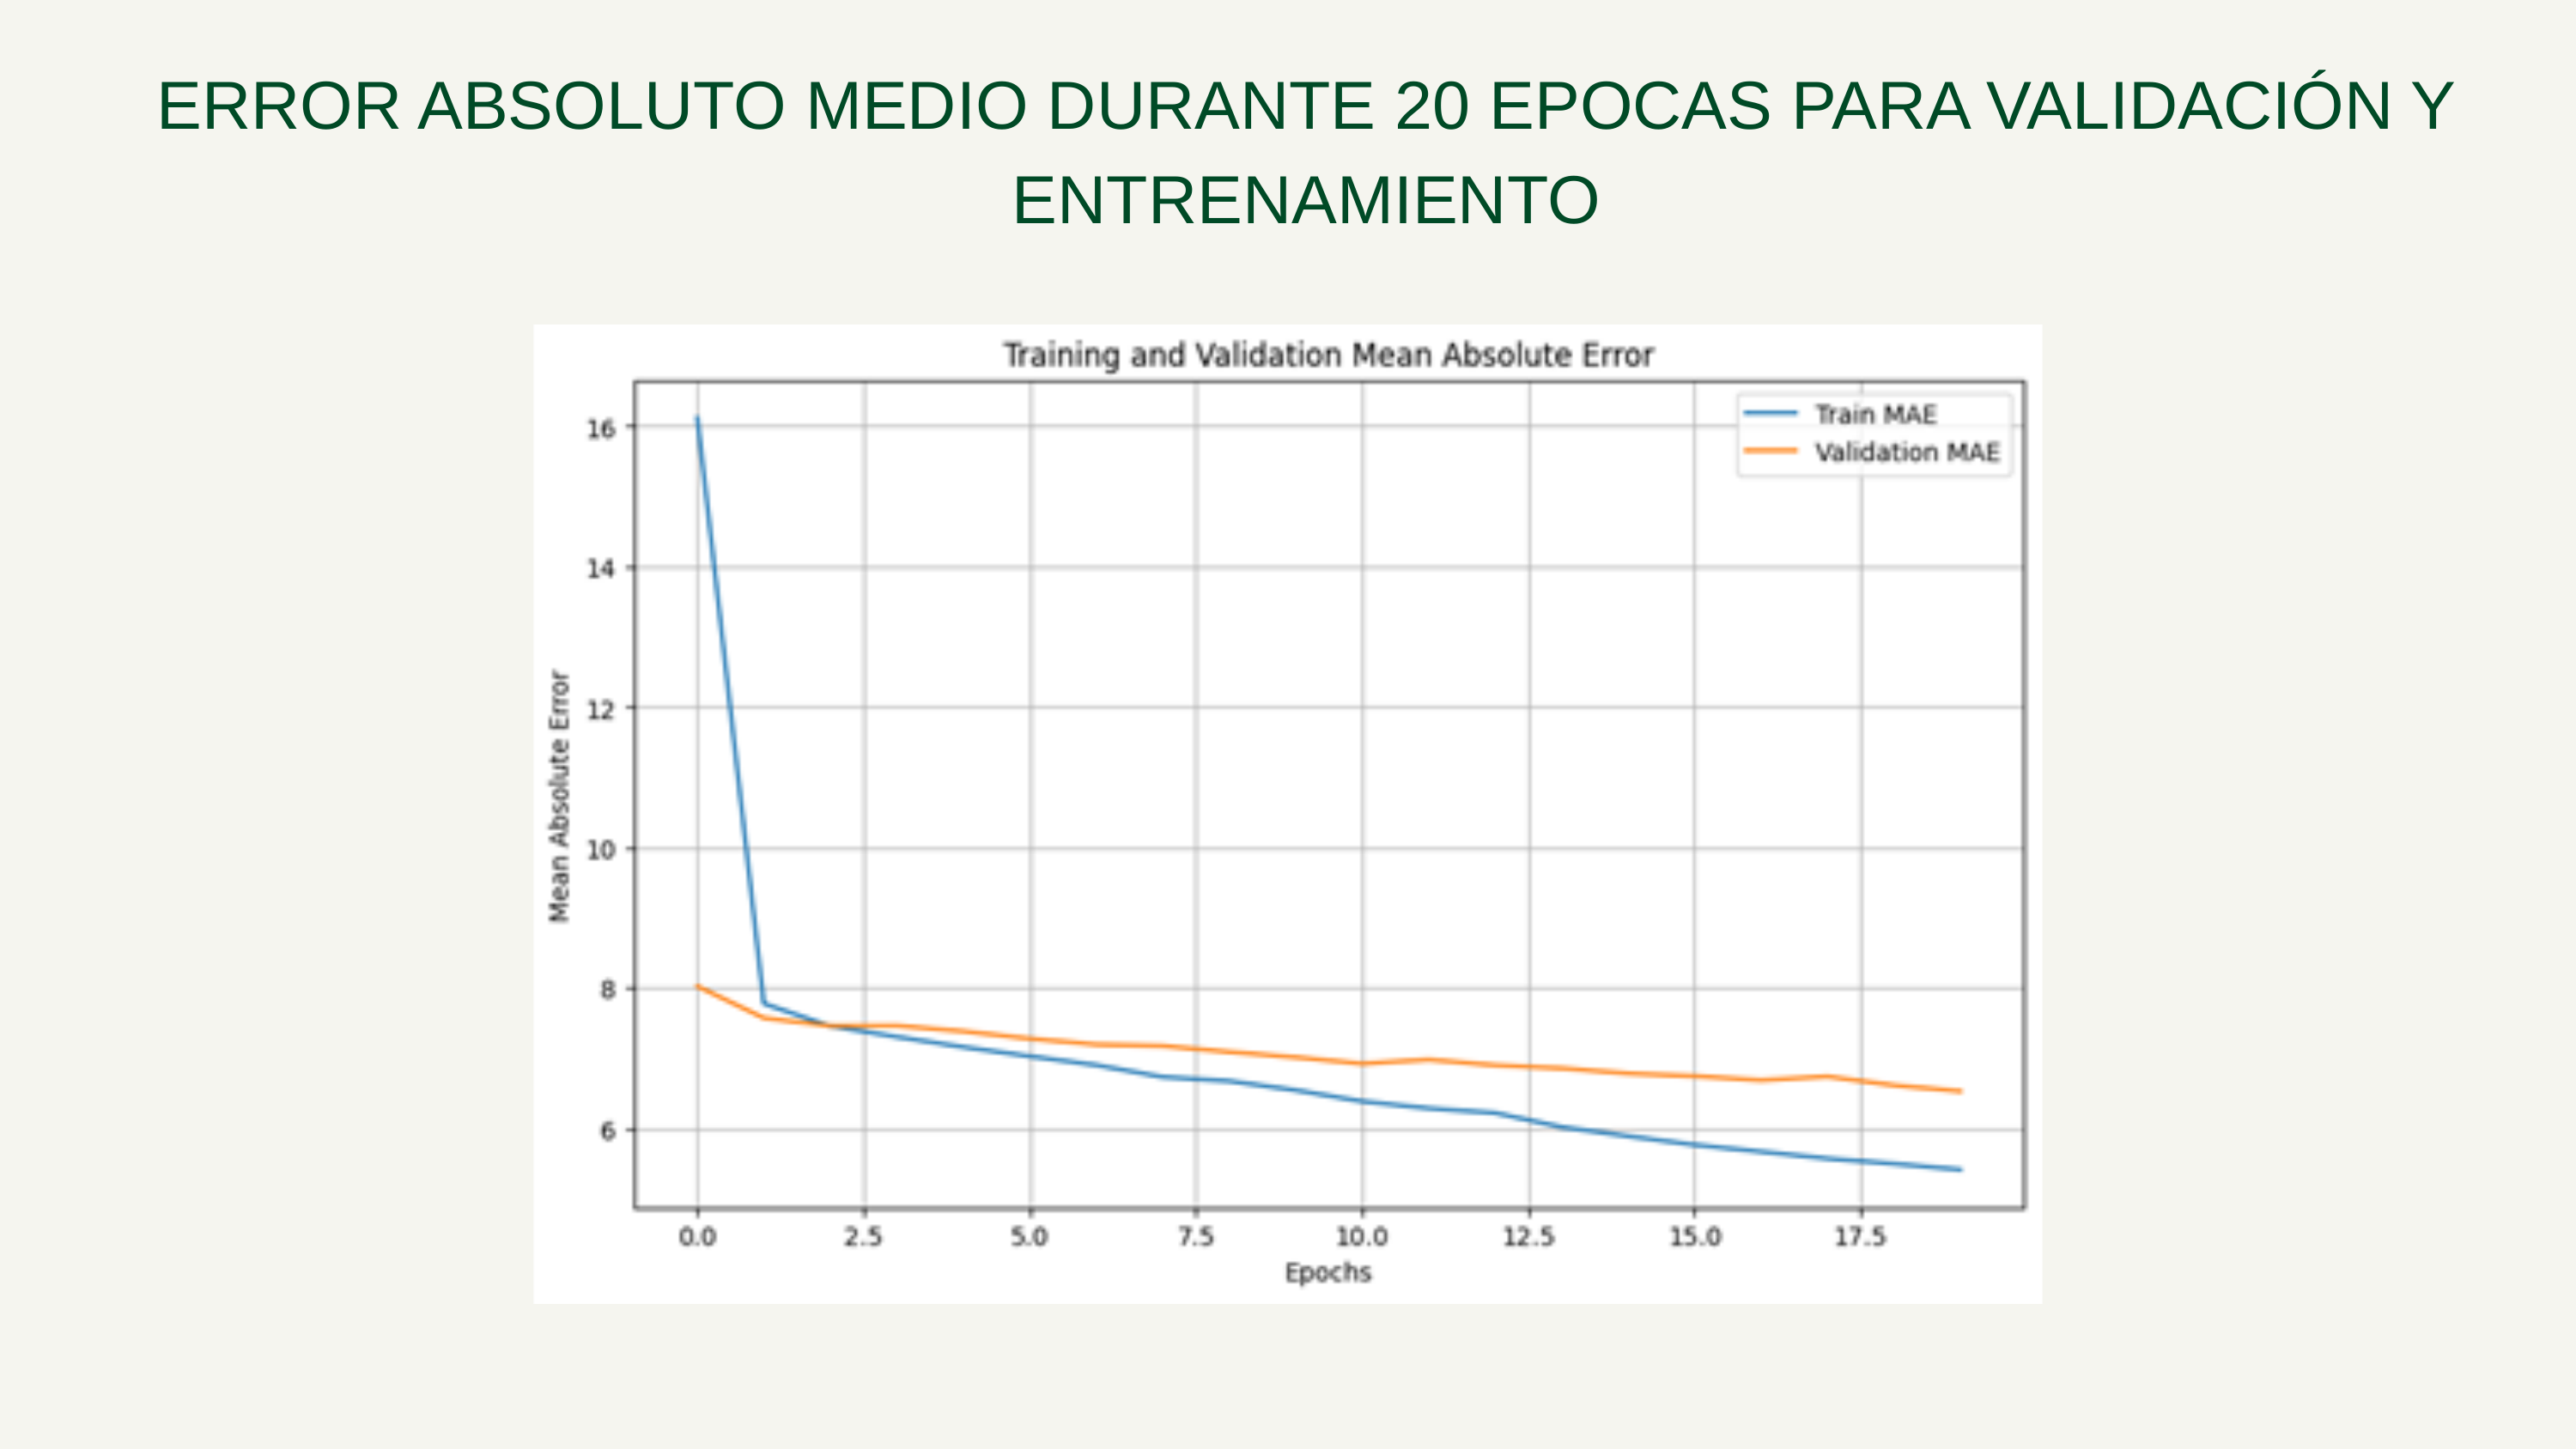

ERROR ABSOLUTO MEDIO DURANTE 20 EPOCAS PARA VALIDACIÓN Y ENTRENAMIENTO